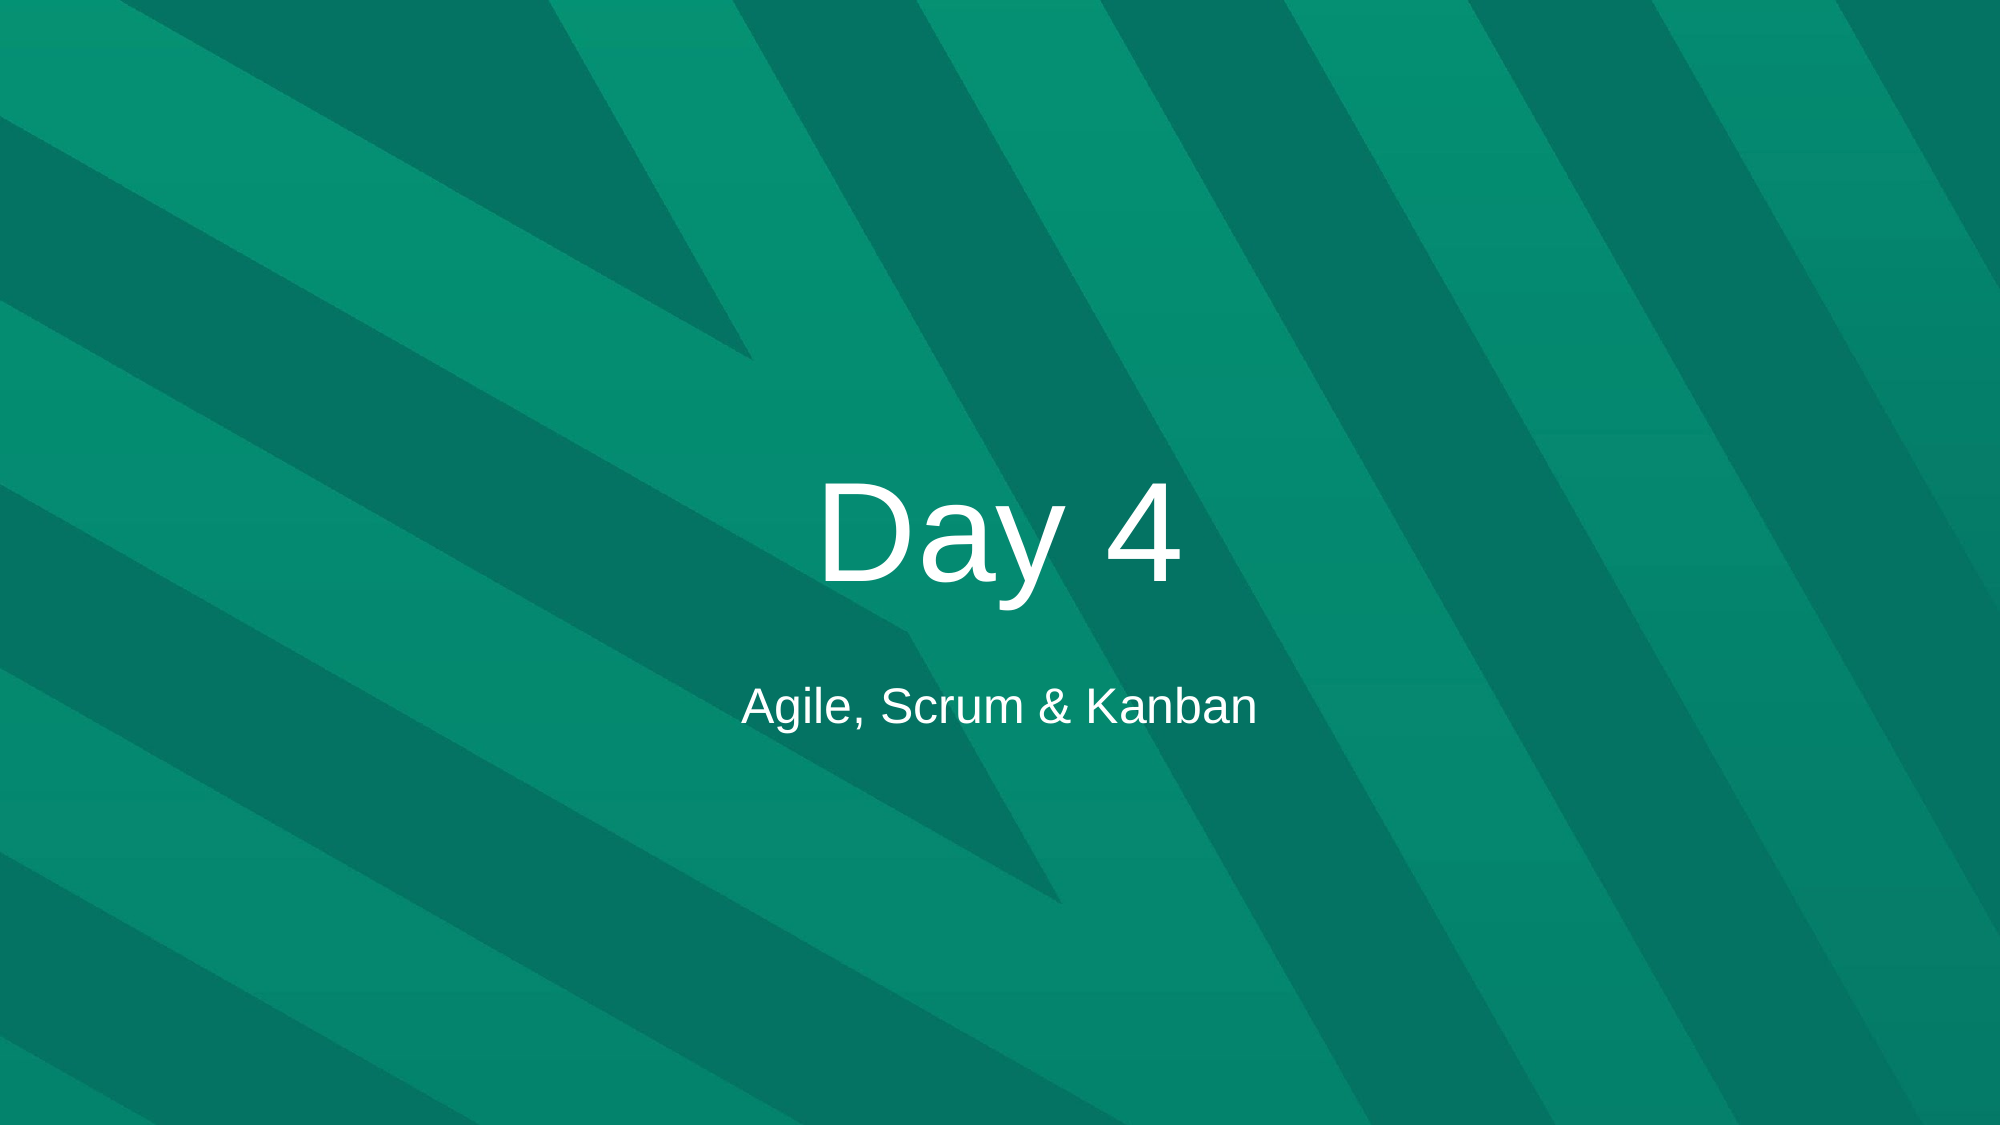

# Day 4
Agile, Scrum & Kanban